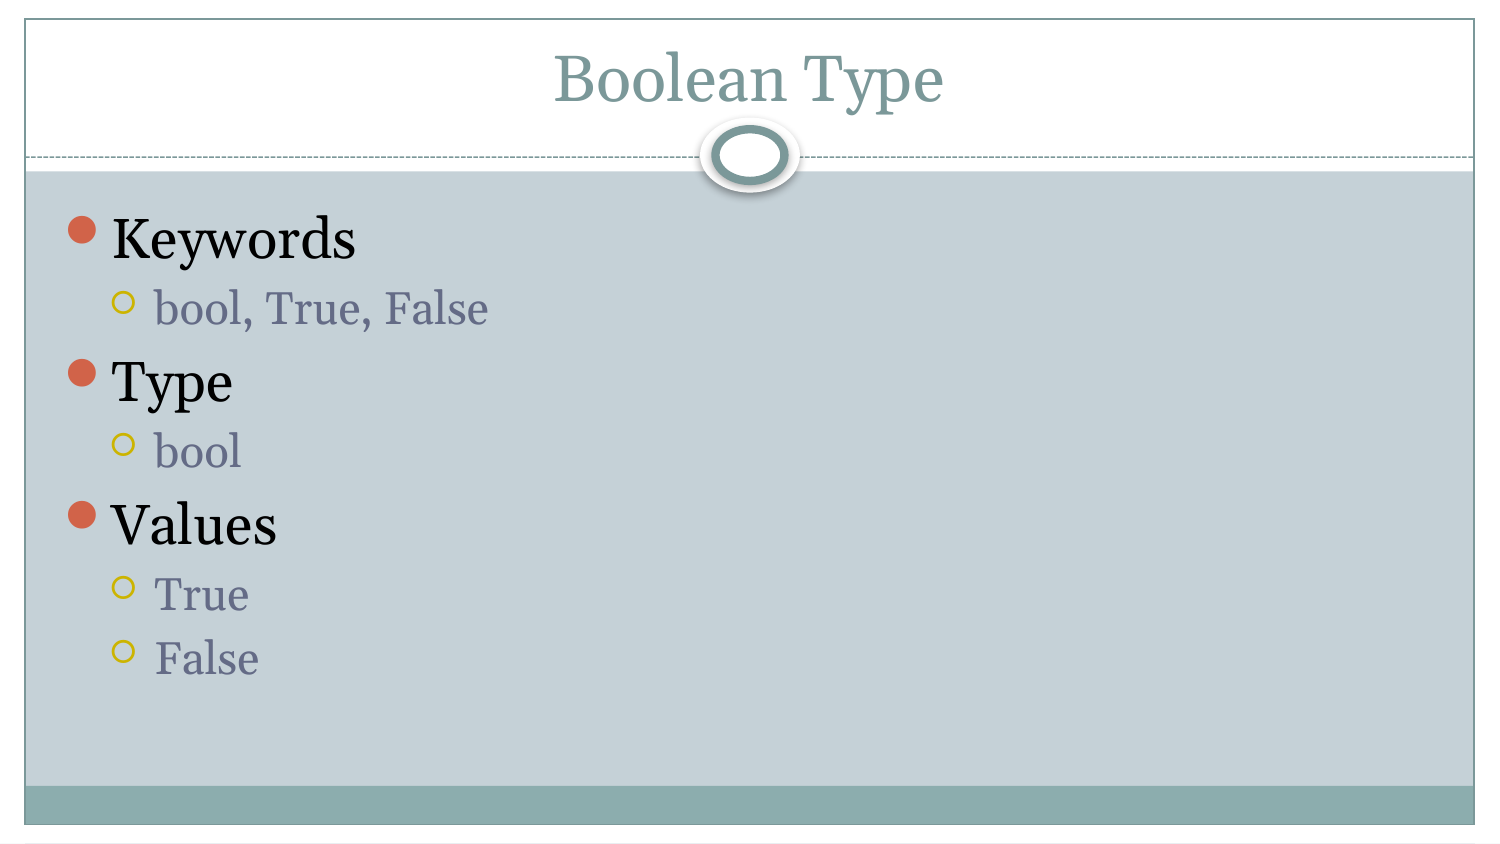

# Boolean Type
Keywords
bool, True, False
Type
bool
Values
True
False